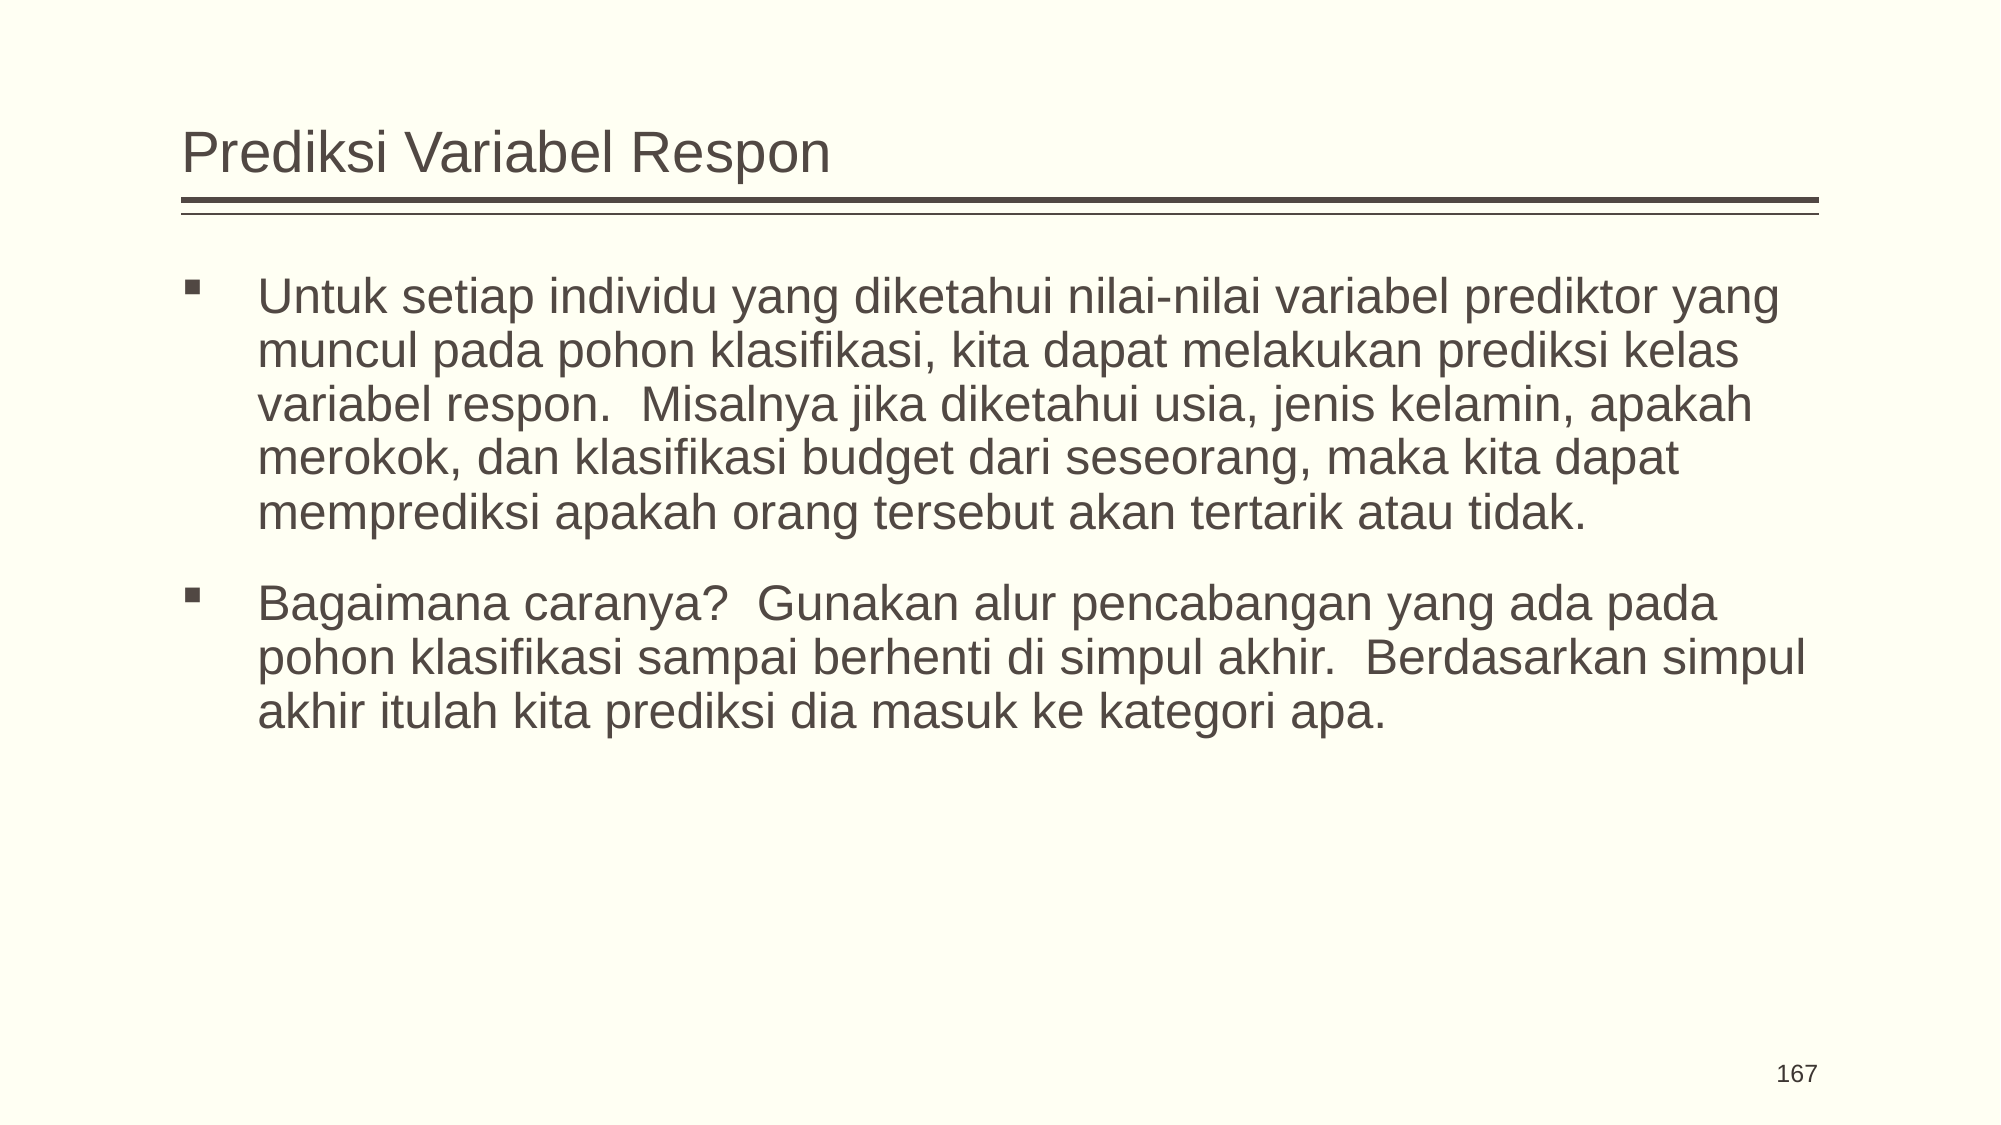

# Prediksi Variabel Respon
Untuk setiap individu yang diketahui nilai-nilai variabel prediktor yang muncul pada pohon klasifikasi, kita dapat melakukan prediksi kelas variabel respon.  Misalnya jika diketahui usia, jenis kelamin, apakah merokok, dan klasifikasi budget dari seseorang, maka kita dapat memprediksi apakah orang tersebut akan tertarik atau tidak.
Bagaimana caranya?  Gunakan alur pencabangan yang ada pada pohon klasifikasi sampai berhenti di simpul akhir.  Berdasarkan simpul akhir itulah kita prediksi dia masuk ke kategori apa.

167